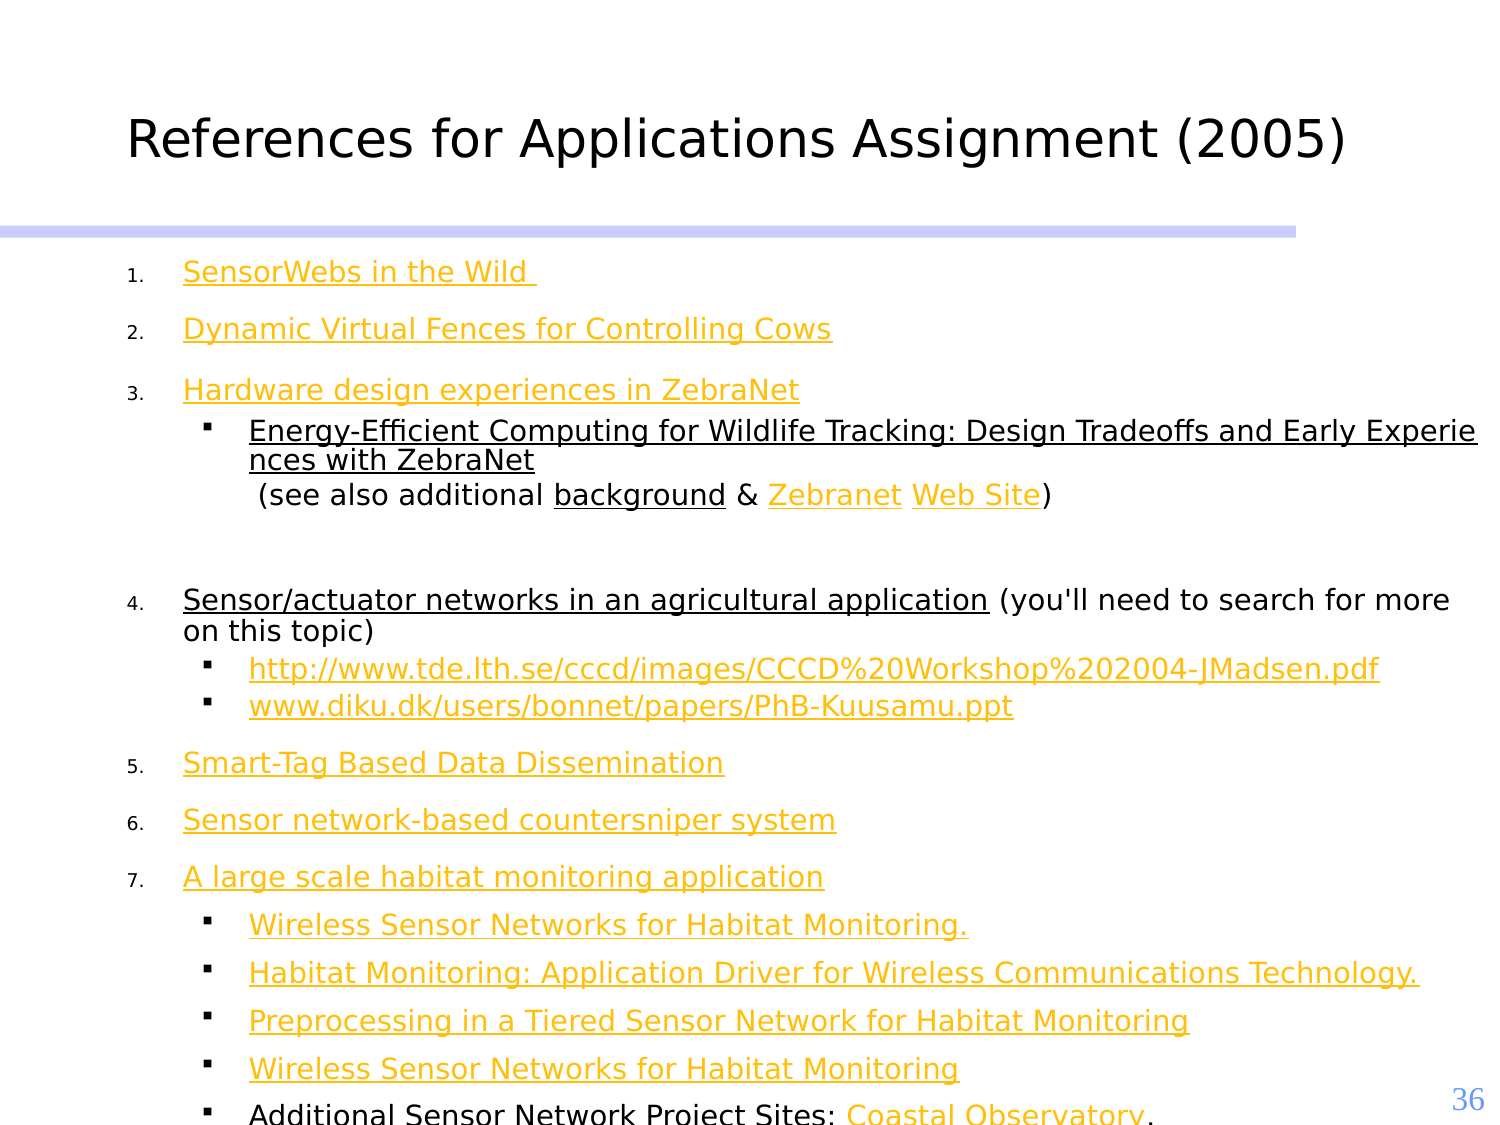

# References for Applications Assignment (2005)
SensorWebs in the Wild

Dynamic Virtual Fences for Controlling Cows

Hardware design experiences in ZebraNet
Energy-Efficient Computing for Wildlife Tracking: Design Tradeoffs and Early Experiences with ZebraNet (see also additional background & Zebranet Web Site)

Sensor/actuator networks in an agricultural application (you'll need to search for more on this topic)
http://www.tde.lth.se/cccd/images/CCCD%20Workshop%202004-JMadsen.pdf
www.diku.dk/users/bonnet/papers/PhB-Kuusamu.ppt

Smart-Tag Based Data Dissemination

Sensor network-based countersniper system

A large scale habitat monitoring application
Wireless Sensor Networks for Habitat Monitoring.
Habitat Monitoring: Application Driver for Wireless Communications Technology.
Preprocessing in a Tiered Sensor Network for Habitat Monitoring
Wireless Sensor Networks for Habitat Monitoring
Additional Sensor Network Project Sites: Coastal Observatory, Santa Margherita Reserve, Rockwell: Surveillance, Great Duck Island